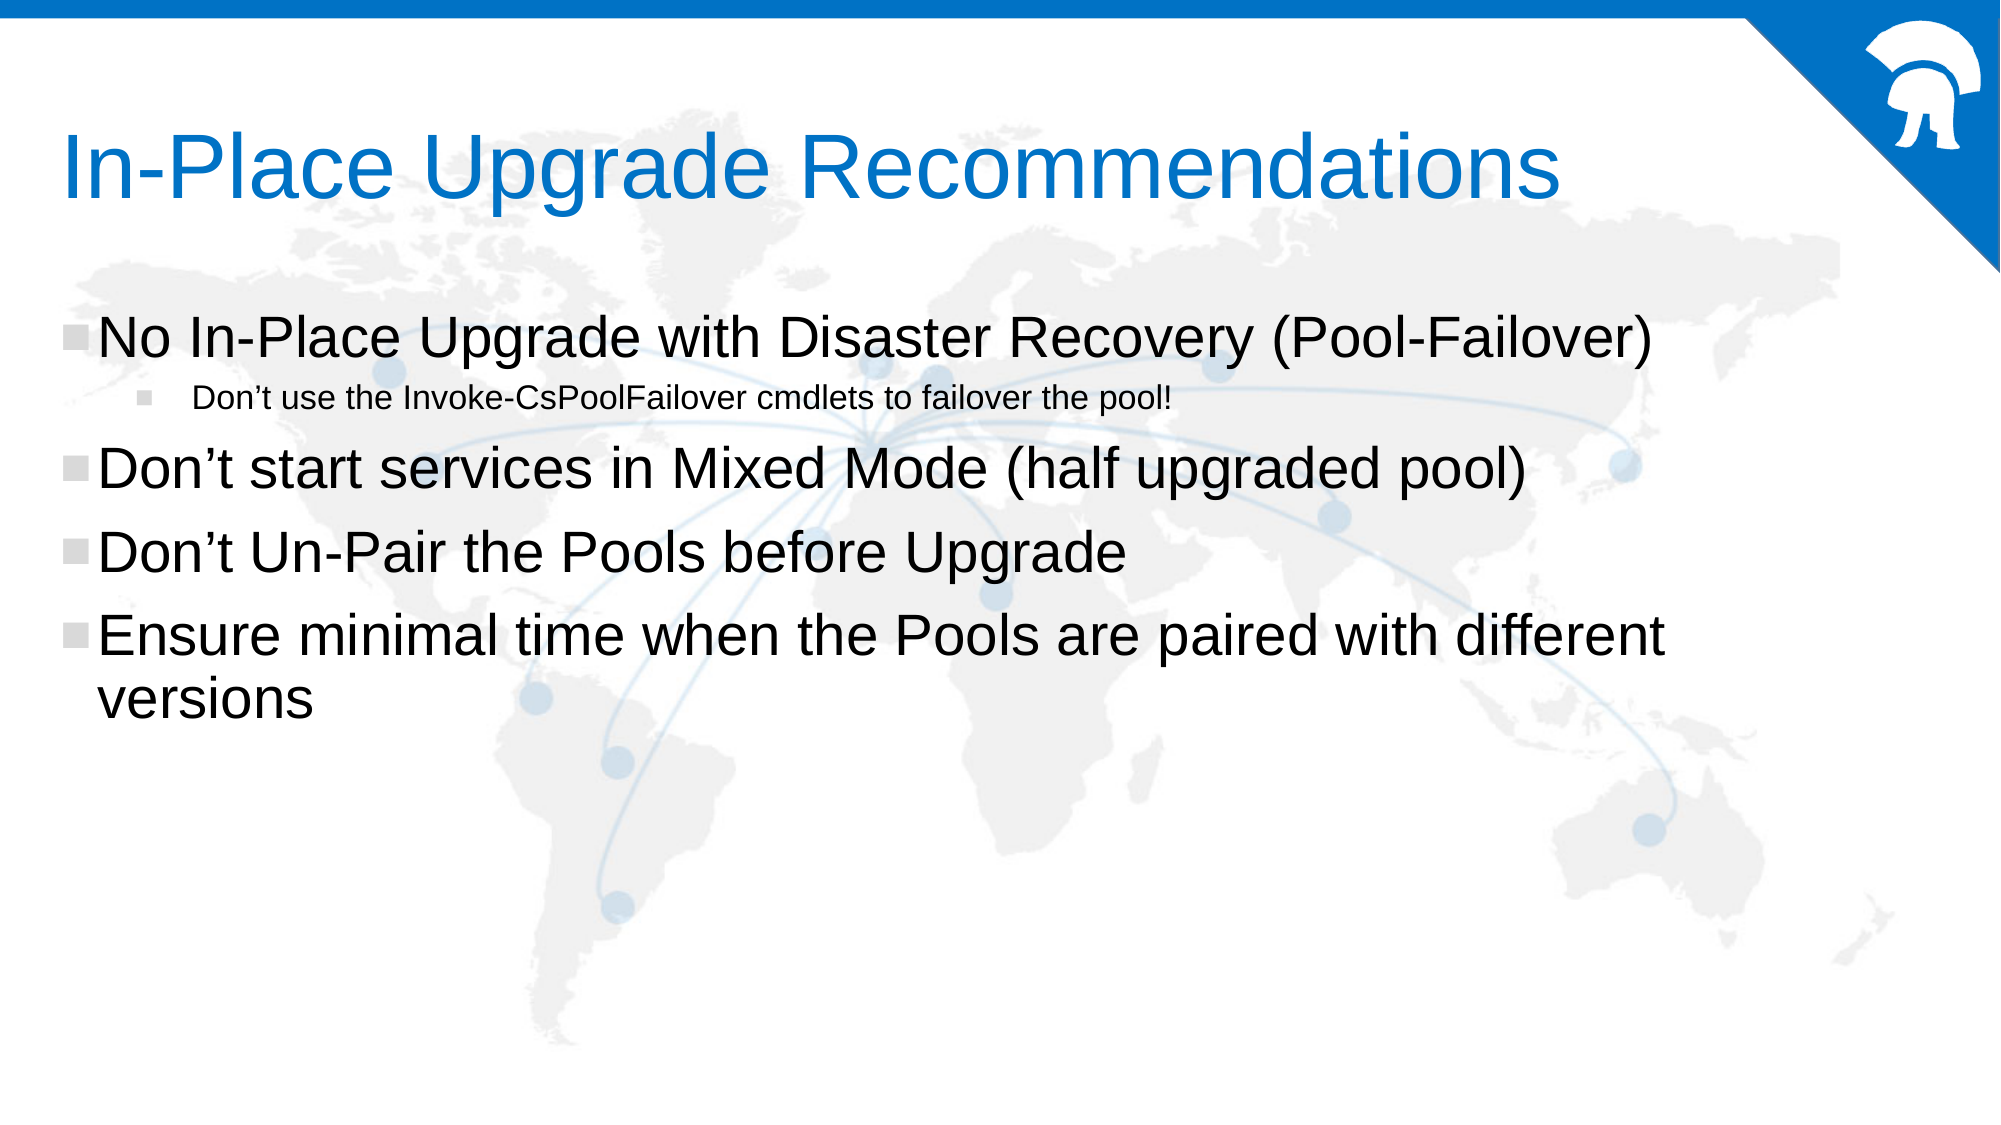

# In-Place Upgrade Recommendations
No In-Place Upgrade with Disaster Recovery (Pool-Failover)
  Don’t use the Invoke-CsPoolFailover cmdlets to failover the pool!
Don’t start services in Mixed Mode (half upgraded pool)
Don’t Un-Pair the Pools before Upgrade
Ensure minimal time when the Pools are paired with different versions